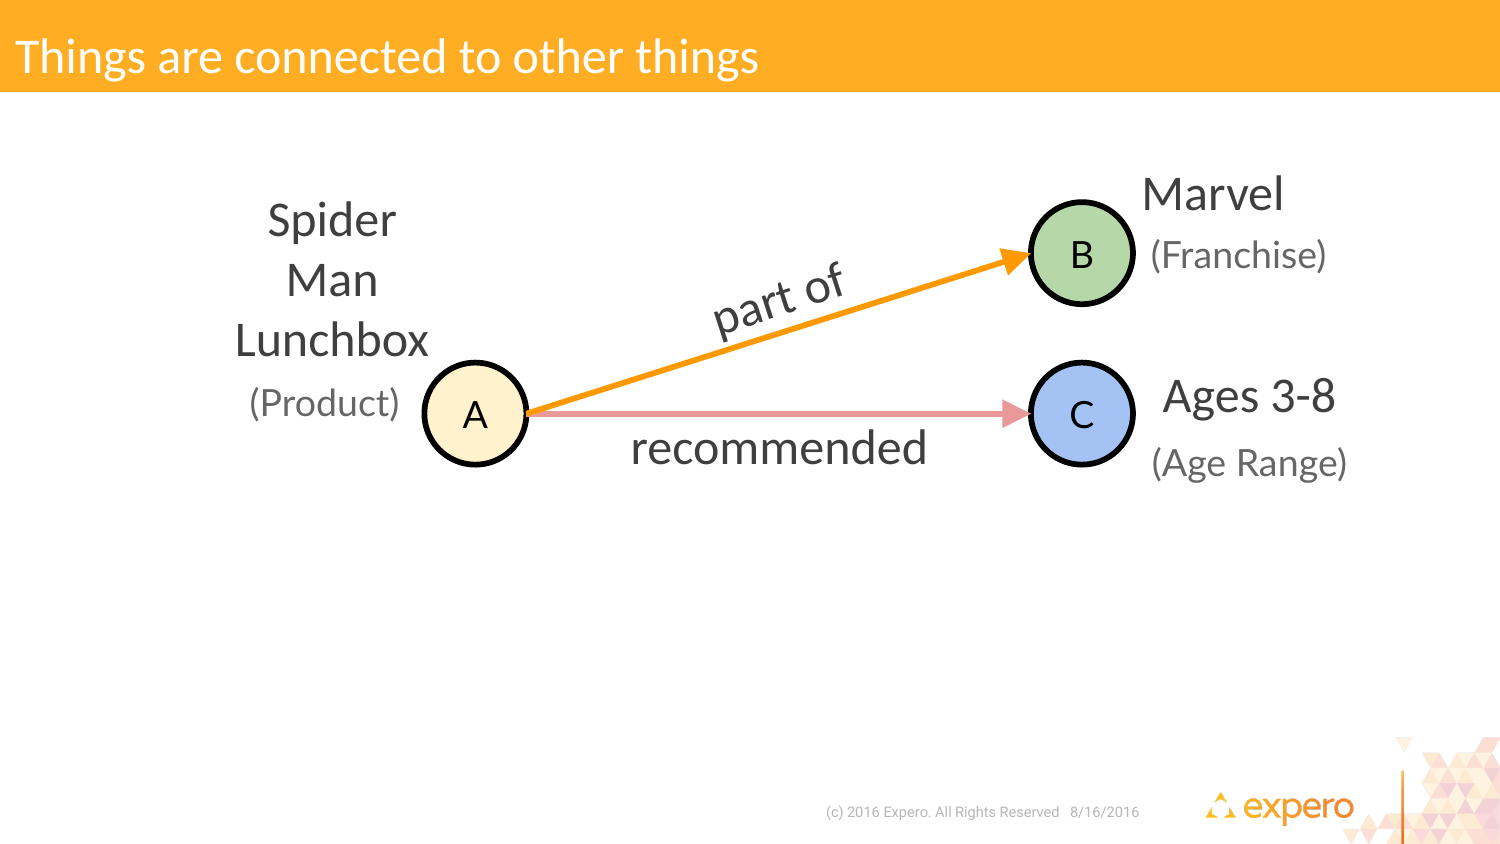

Things are connected to other things
Marvel
Spider Man
Lunchbox
B
(Franchise)
part of
Ages 3-8
A
C
(Product)
recommended
(Age Range)